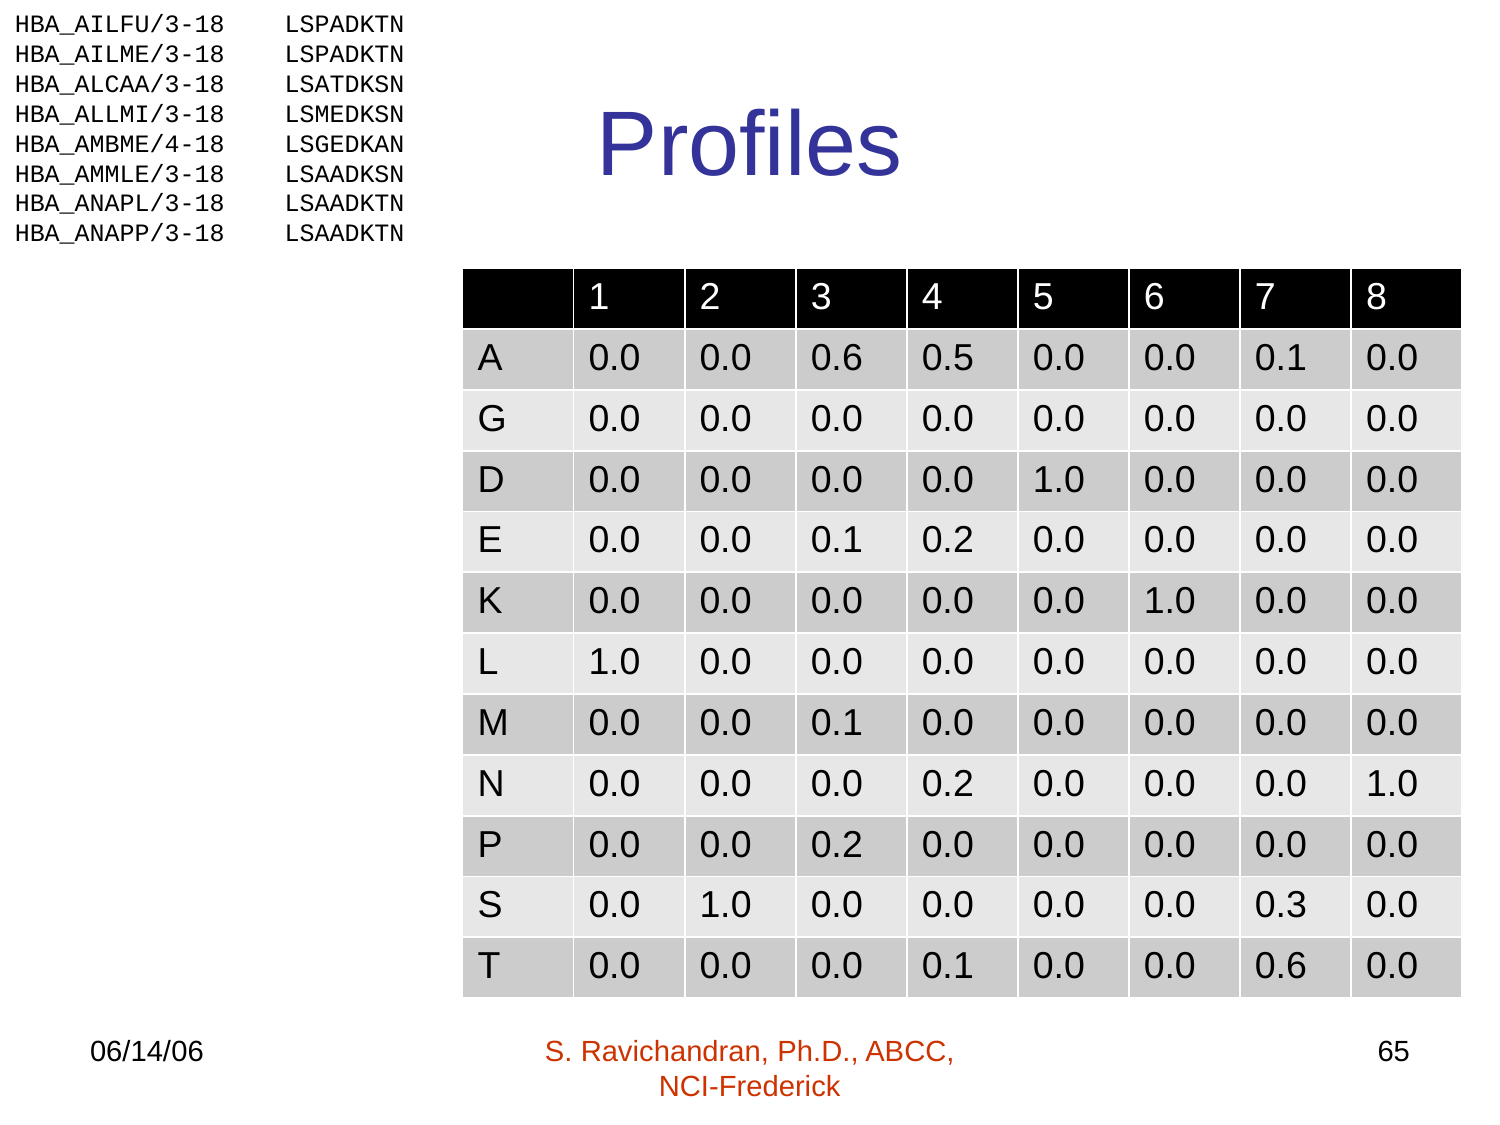

HBA_AILFU/3-18    LSPADKTN
HBA_AILME/3-18    LSPADKTN
HBA_ALCAA/3-18    LSATDKSN
HBA_ALLMI/3-18    LSMEDKSN
HBA_AMBME/4-18    LSGEDKAN
HBA_AMMLE/3-18    LSAADKSN
HBA_ANAPL/3-18    LSAADKTN
HBA_ANAPP/3-18    LSAADKTN
# Profiles
|  | 1 | 2 | 3 | 4 | 5 | 6 | 7 | 8 |
| --- | --- | --- | --- | --- | --- | --- | --- | --- |
| A | 0.0 | 0.0 | 0.6 | 0.5 | 0.0 | 0.0 | 0.1 | 0.0 |
| G | 0.0 | 0.0 | 0.0 | 0.0 | 0.0 | 0.0 | 0.0 | 0.0 |
| D | 0.0 | 0.0 | 0.0 | 0.0 | 1.0 | 0.0 | 0.0 | 0.0 |
| E | 0.0 | 0.0 | 0.1 | 0.2 | 0.0 | 0.0 | 0.0 | 0.0 |
| K | 0.0 | 0.0 | 0.0 | 0.0 | 0.0 | 1.0 | 0.0 | 0.0 |
| L | 1.0 | 0.0 | 0.0 | 0.0 | 0.0 | 0.0 | 0.0 | 0.0 |
| M | 0.0 | 0.0 | 0.1 | 0.0 | 0.0 | 0.0 | 0.0 | 0.0 |
| N | 0.0 | 0.0 | 0.0 | 0.2 | 0.0 | 0.0 | 0.0 | 1.0 |
| P | 0.0 | 0.0 | 0.2 | 0.0 | 0.0 | 0.0 | 0.0 | 0.0 |
| S | 0.0 | 1.0 | 0.0 | 0.0 | 0.0 | 0.0 | 0.3 | 0.0 |
| T | 0.0 | 0.0 | 0.0 | 0.1 | 0.0 | 0.0 | 0.6 | 0.0 |
06/14/06
S. Ravichandran, Ph.D., ABCC, NCI-Frederick
65